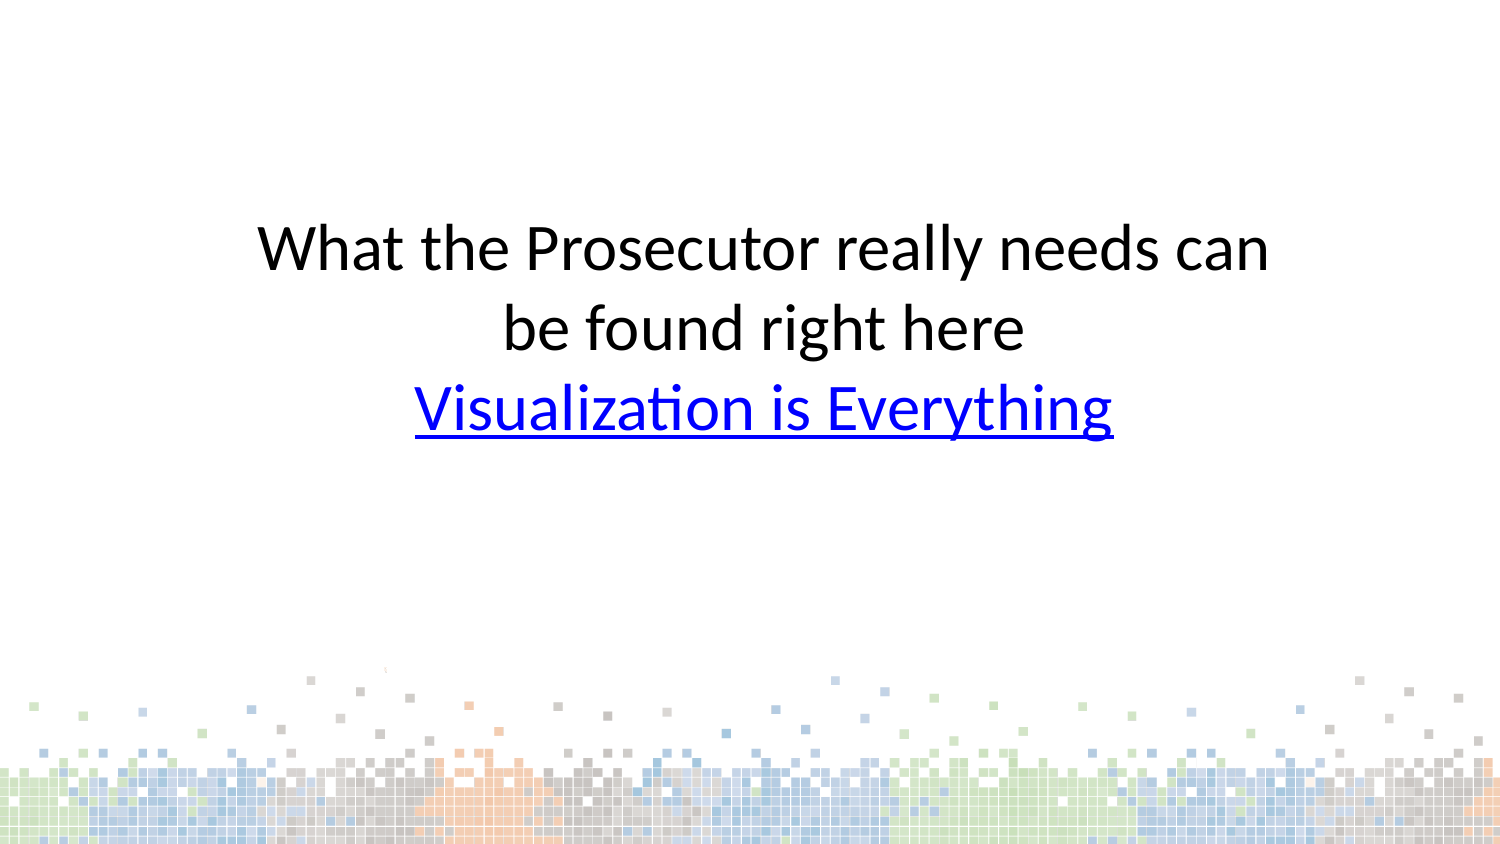

What the Prosecutor really needs can be found right here
Visualization is Everything